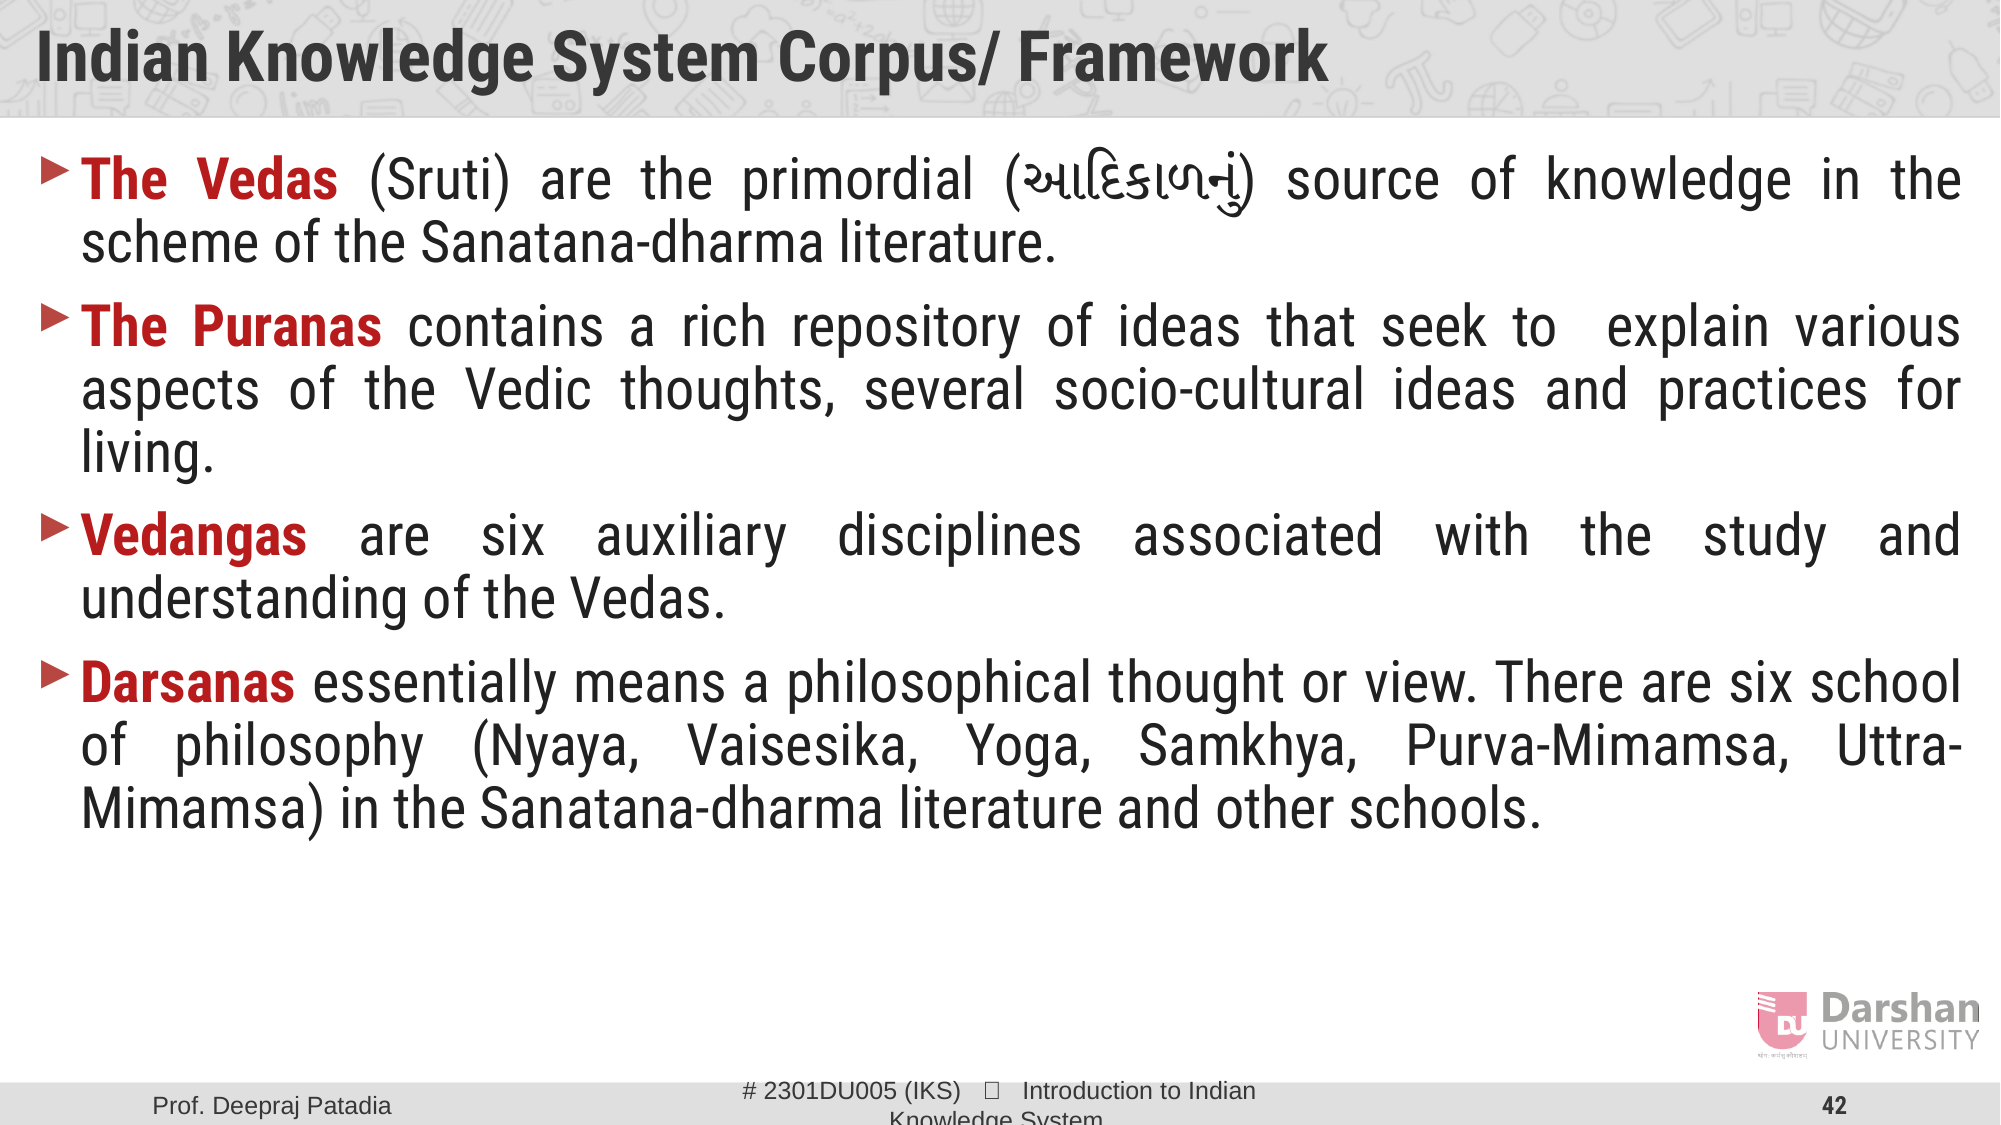

# Indian Knowledge System Corpus/ Framework
The Vedas (Sruti) are the primordial (આદિકાળનું) source of knowledge in the scheme of the Sanatana-dharma literature.
The Puranas contains a rich repository of ideas that seek to  explain various aspects of the Vedic thoughts, several socio-cultural ideas and practices for living.
Vedangas are six auxiliary disciplines associated with the study and understanding of the Vedas.
Darsanas essentially means a philosophical thought or view. There are six school of philosophy (Nyaya, Vaisesika, Yoga, Samkhya, Purva-Mimamsa, Uttra-Mimamsa) in the Sanatana-dharma literature and other schools.